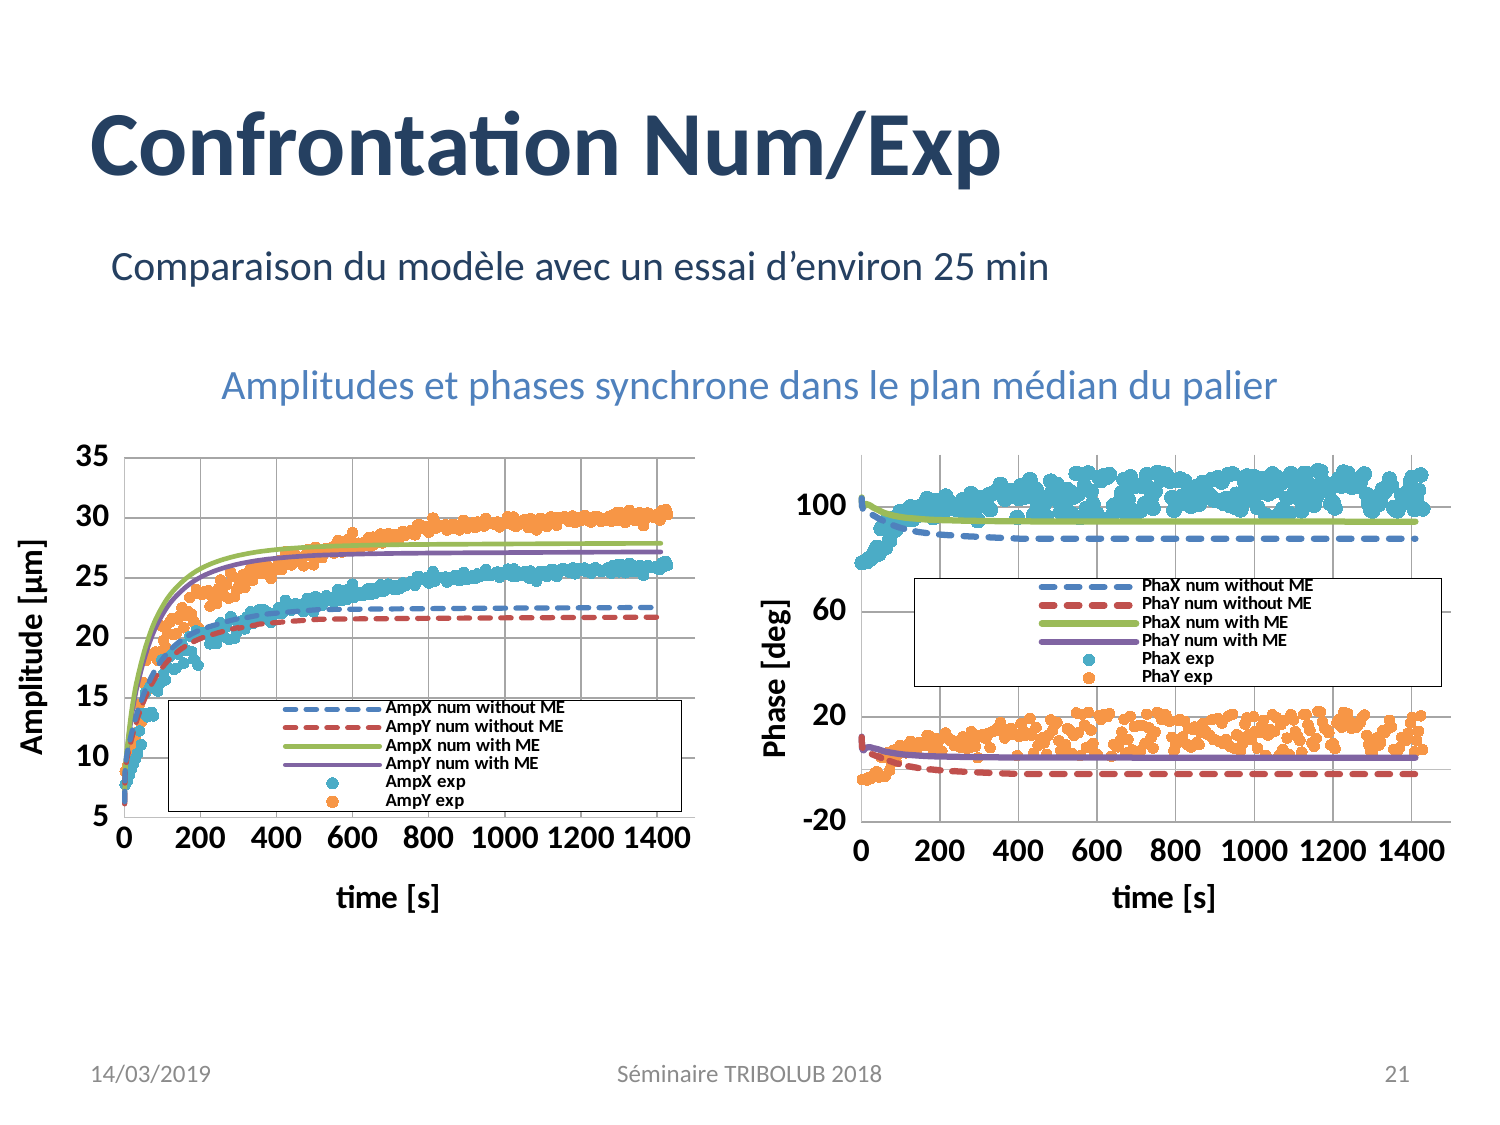

# Confrontation Num/Exp
Comparaison du modèle avec un essai d’environ 25 min
Amplitudes et phases synchrone dans le plan médian du palier

### Chart

| Category |  |  |  |  |  |  |
|---|---|---|---|---|---|---|

### Chart

| Category |  |  |  |  |  |  |
|---|---|---|---|---|---|---|
14/03/2019
Séminaire TRIBOLUB 2018
21